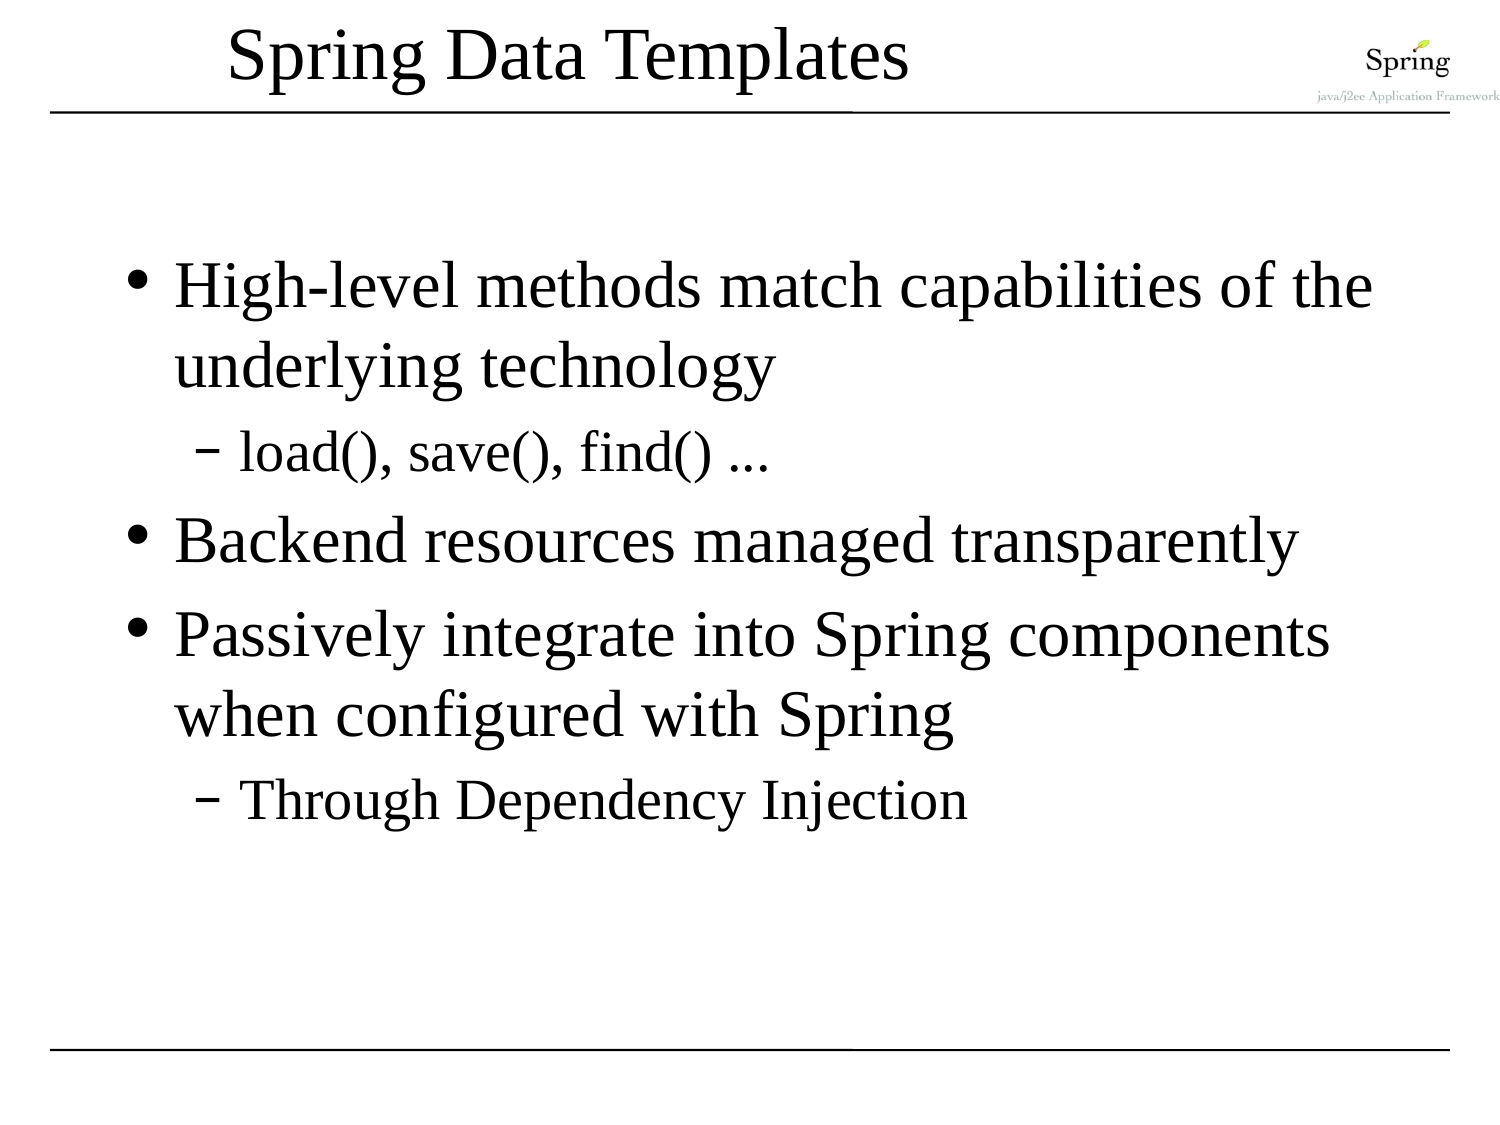

# Spring Data Templates
High-level methods match capabilities of the underlying technology
load(), save(), find() ...
Backend resources managed transparently
Passively integrate into Spring components when configured with Spring
Through Dependency Injection